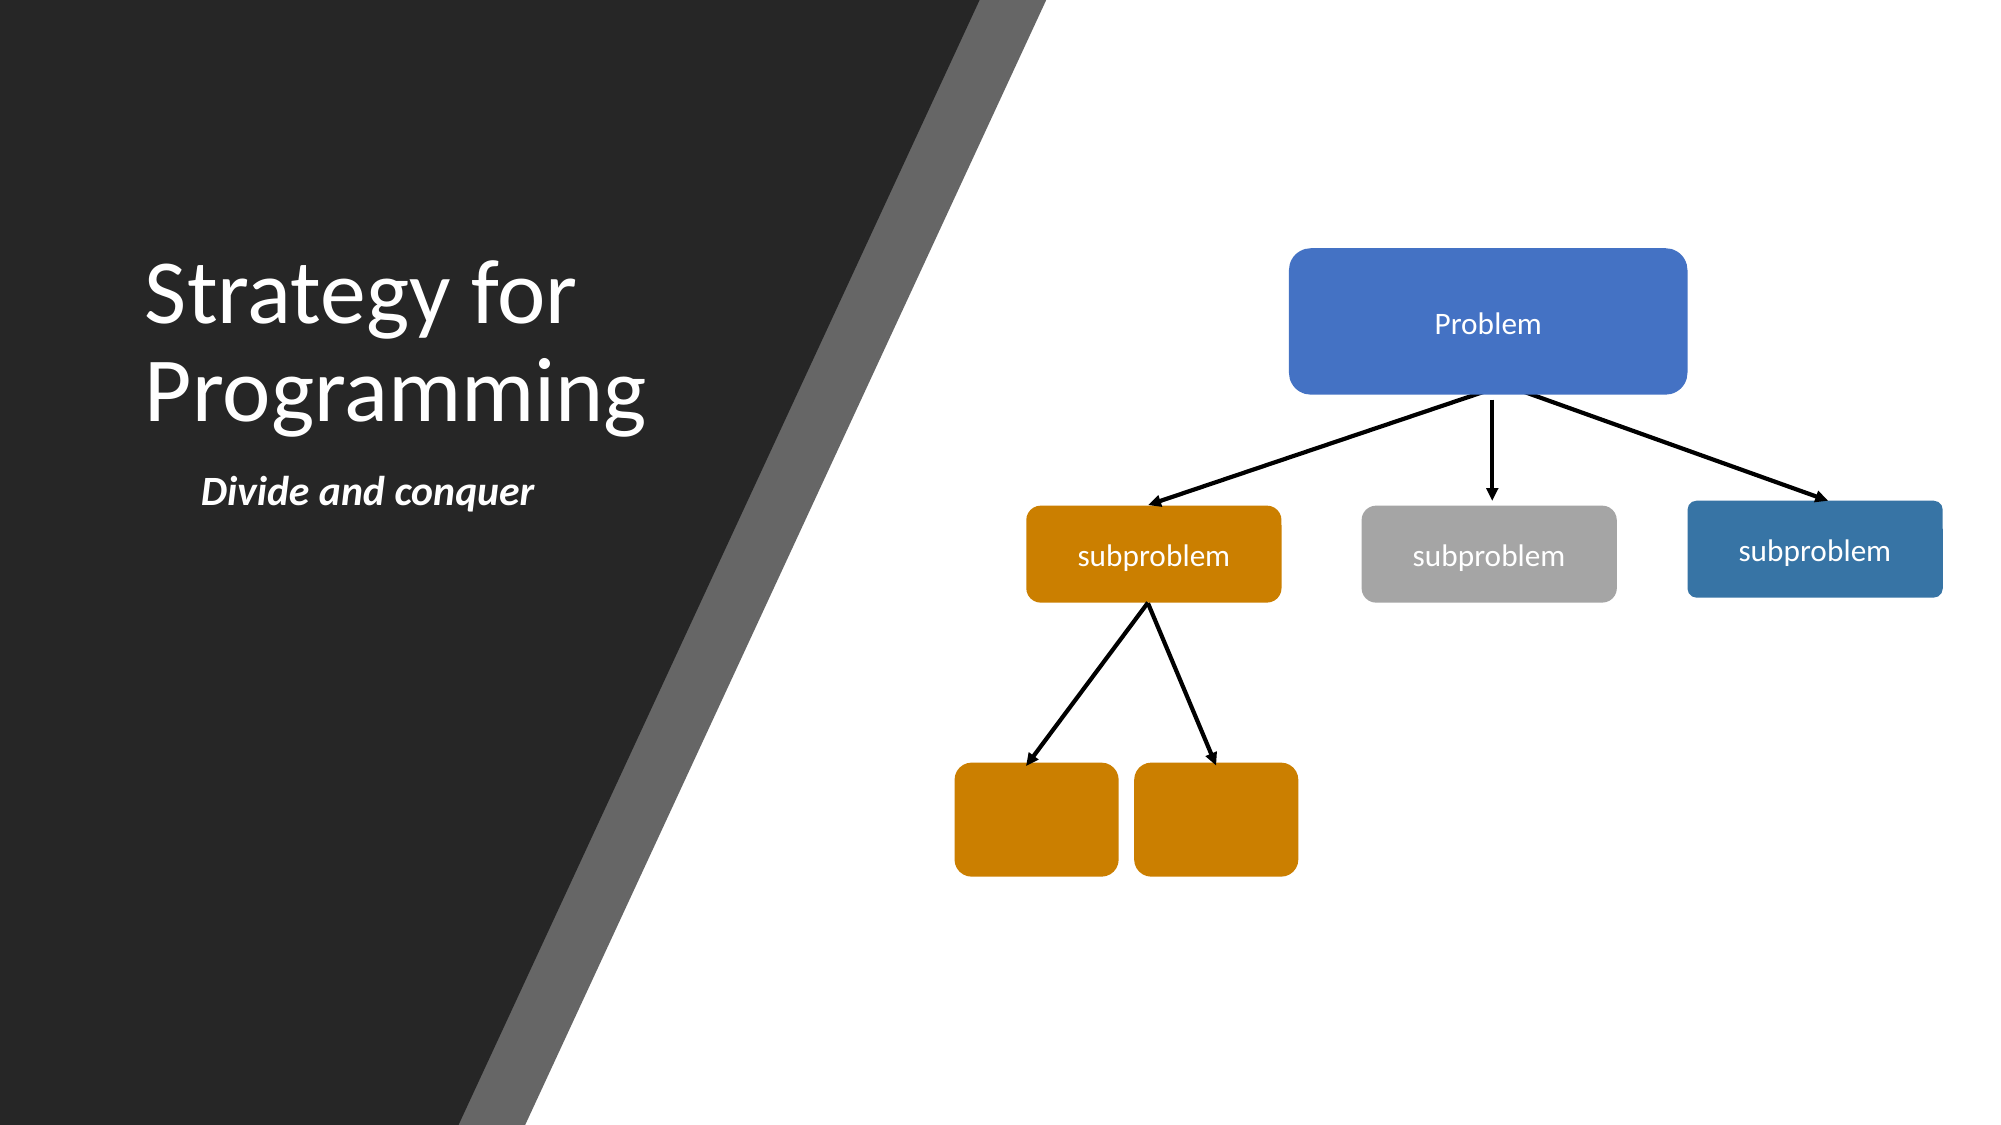

# Strategy for Programming

Problem

subproblem

subproblem

subproblem

Divide and conquer